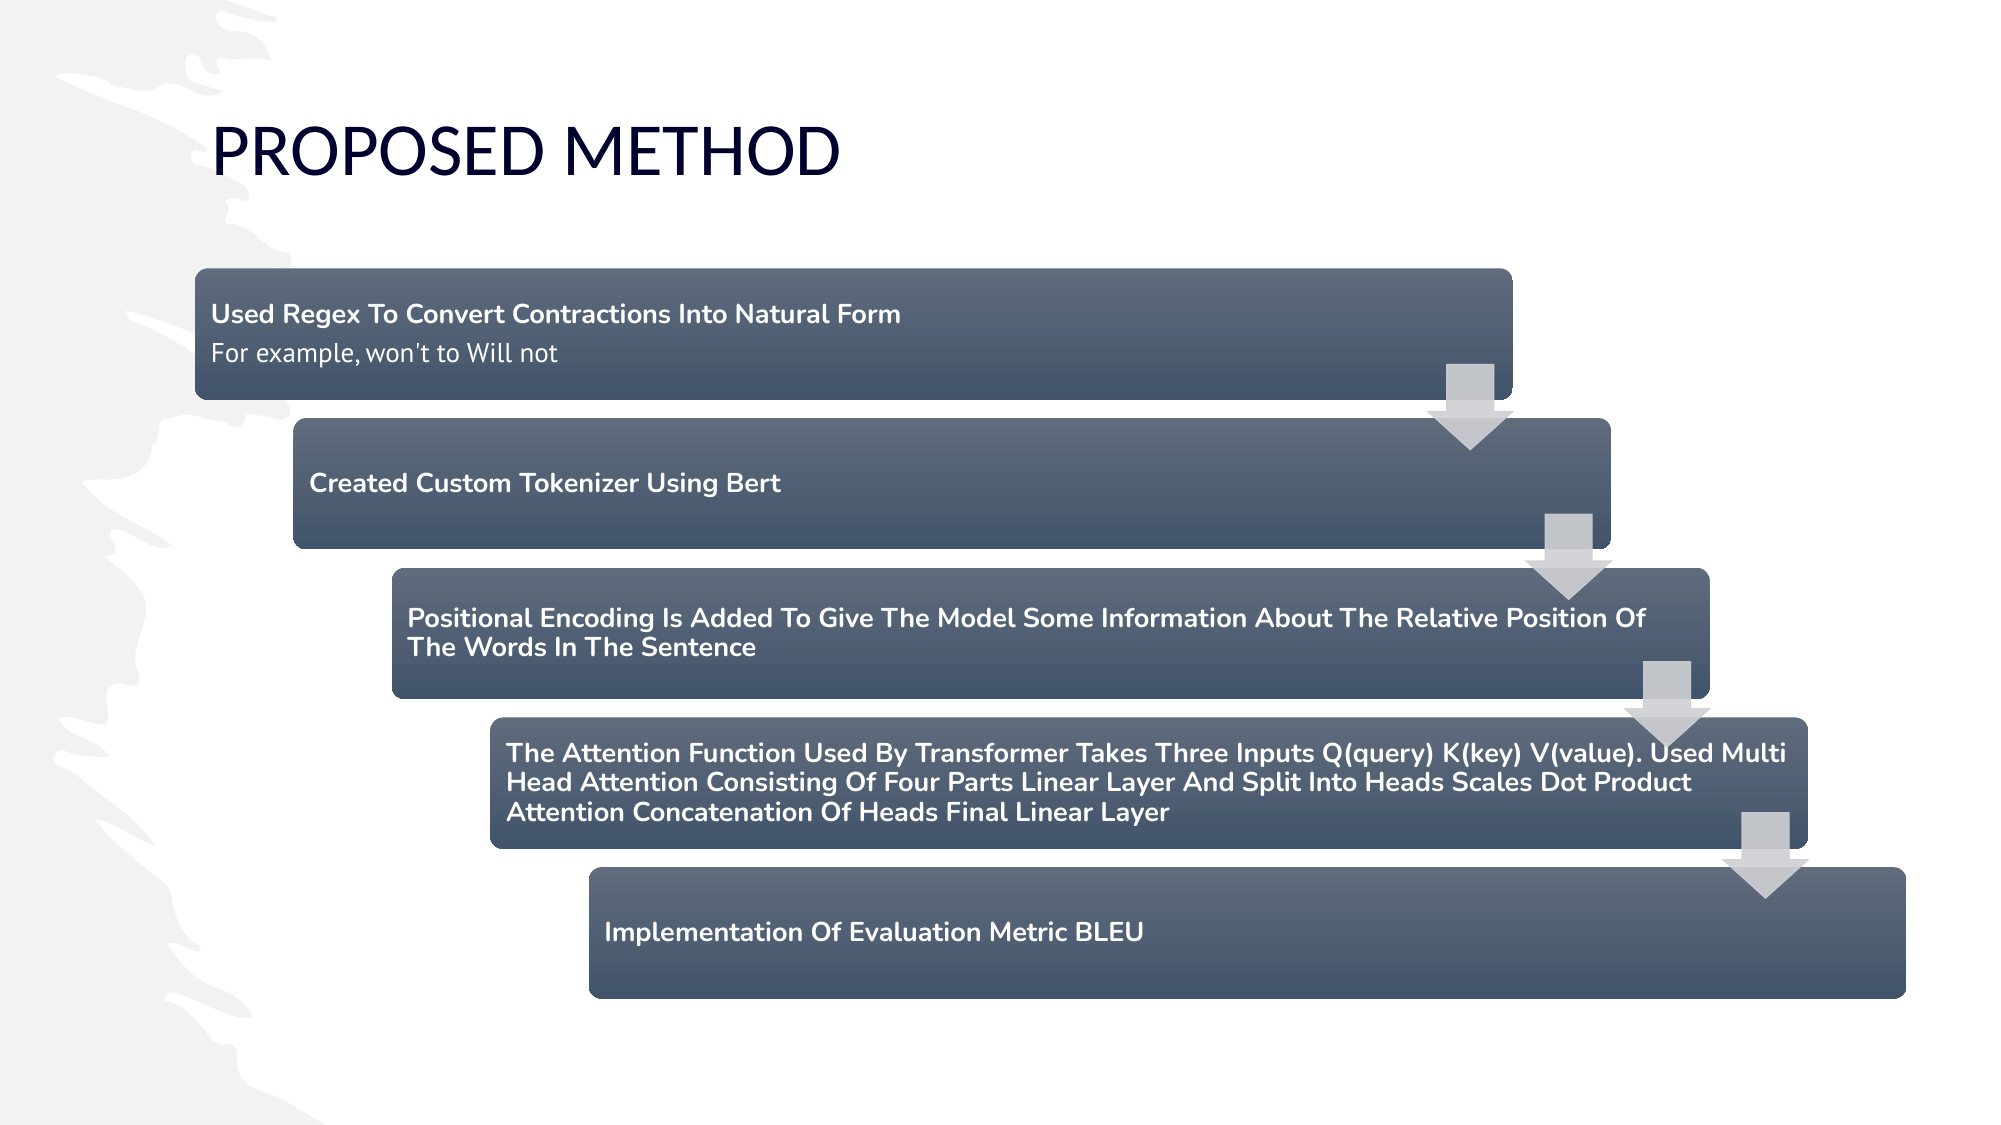

PROPOSED METHOD

Used Regex To Convert Contractions Into Natural Form
For example, won't to Will not
Created Custom Tokenizer Using Bert
Positional Encoding Is Added To Give The Model Some Information About The Relative Position Of The Words In The Sentence
The Attention Function Used By Transformer Takes Three Inputs Q(query) K(key) V(value). Used Multi Head Attention Consisting Of Four Parts Linear Layer And Split Into Heads Scales Dot Product Attention Concatenation Of Heads Final Linear Layer
Implementation Of Evaluation Metric BLEU